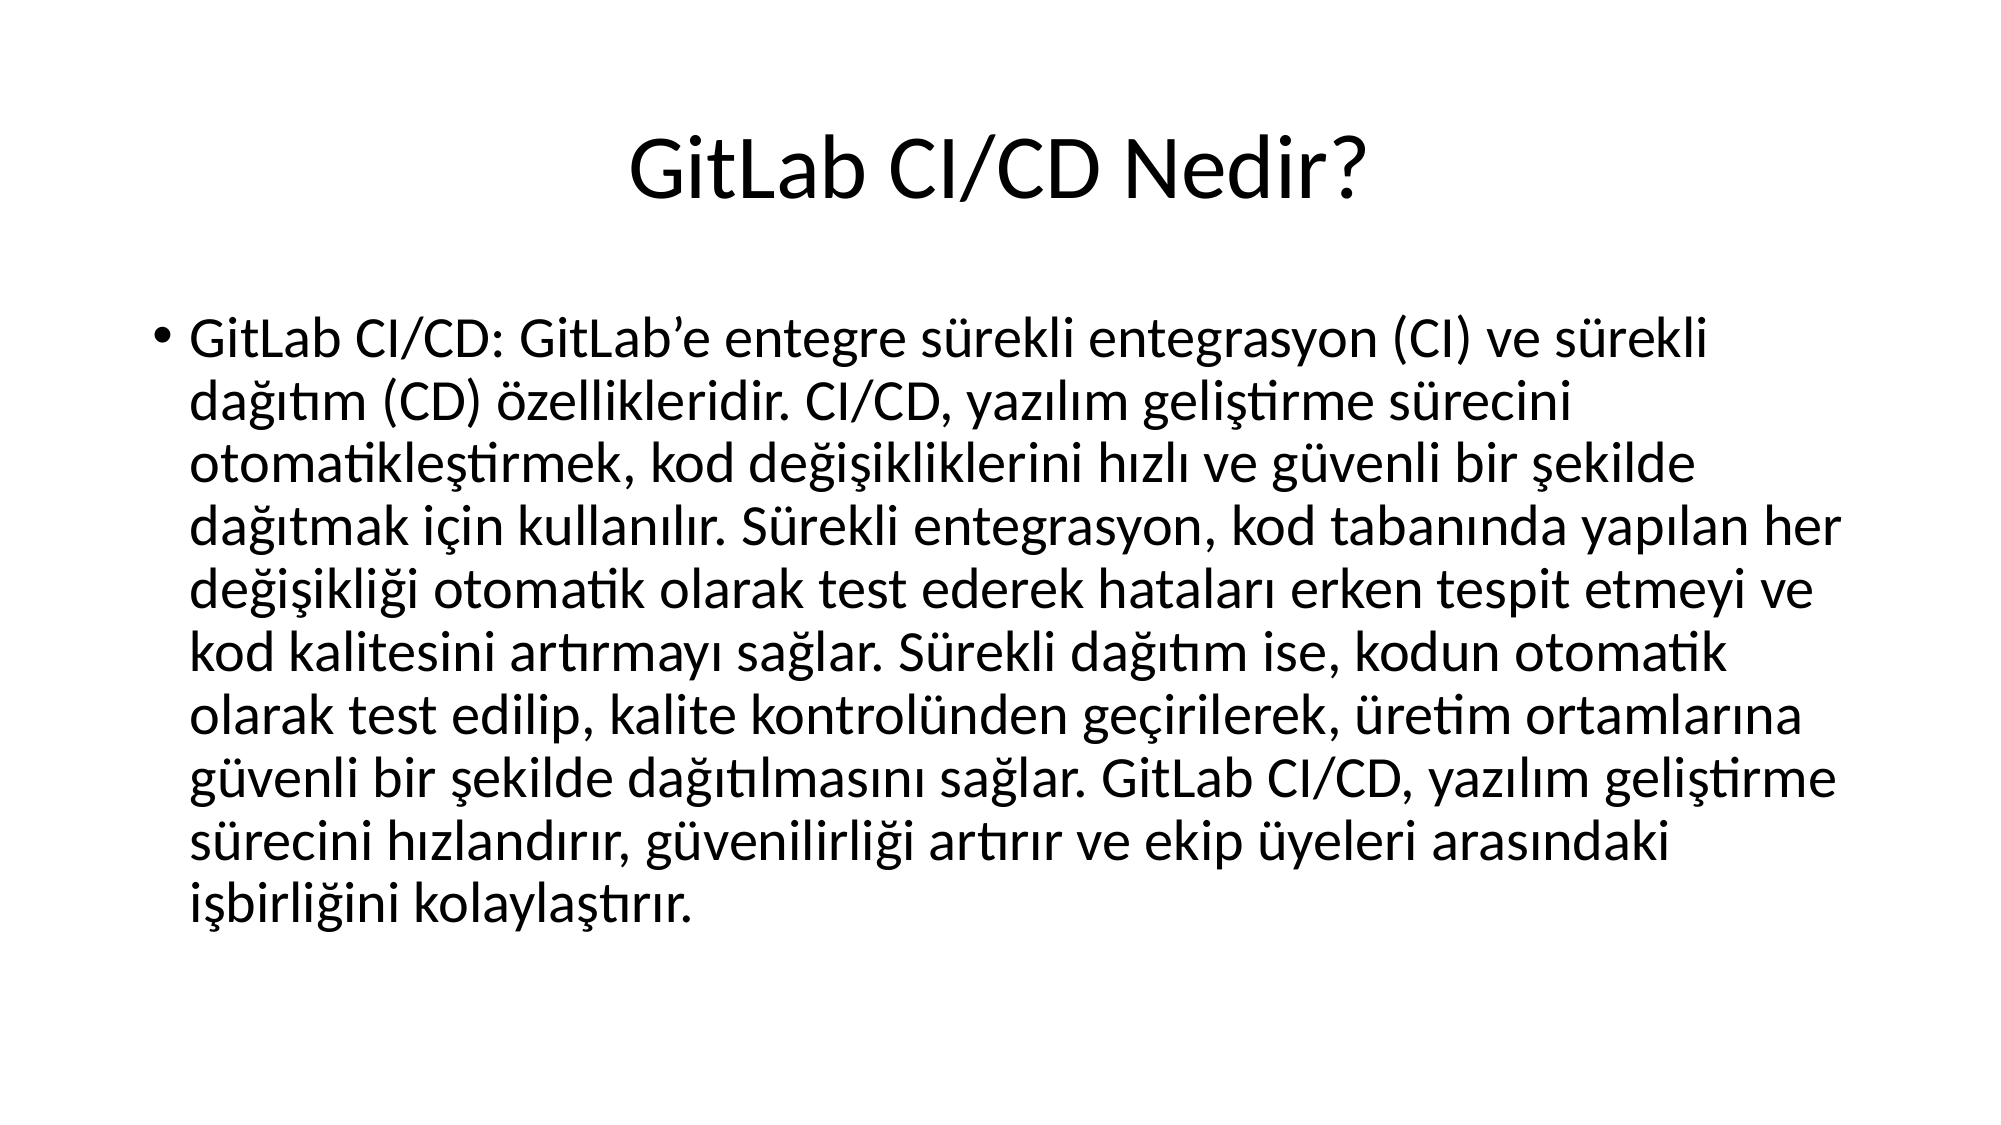

# GitLab CI/CD Nedir?
GitLab CI/CD: GitLab’e entegre sürekli entegrasyon (CI) ve sürekli dağıtım (CD) özellikleridir. CI/CD, yazılım geliştirme sürecini otomatikleştirmek, kod değişikliklerini hızlı ve güvenli bir şekilde dağıtmak için kullanılır. Sürekli entegrasyon, kod tabanında yapılan her değişikliği otomatik olarak test ederek hataları erken tespit etmeyi ve kod kalitesini artırmayı sağlar. Sürekli dağıtım ise, kodun otomatik olarak test edilip, kalite kontrolünden geçirilerek, üretim ortamlarına güvenli bir şekilde dağıtılmasını sağlar. GitLab CI/CD, yazılım geliştirme sürecini hızlandırır, güvenilirliği artırır ve ekip üyeleri arasındaki işbirliğini kolaylaştırır.